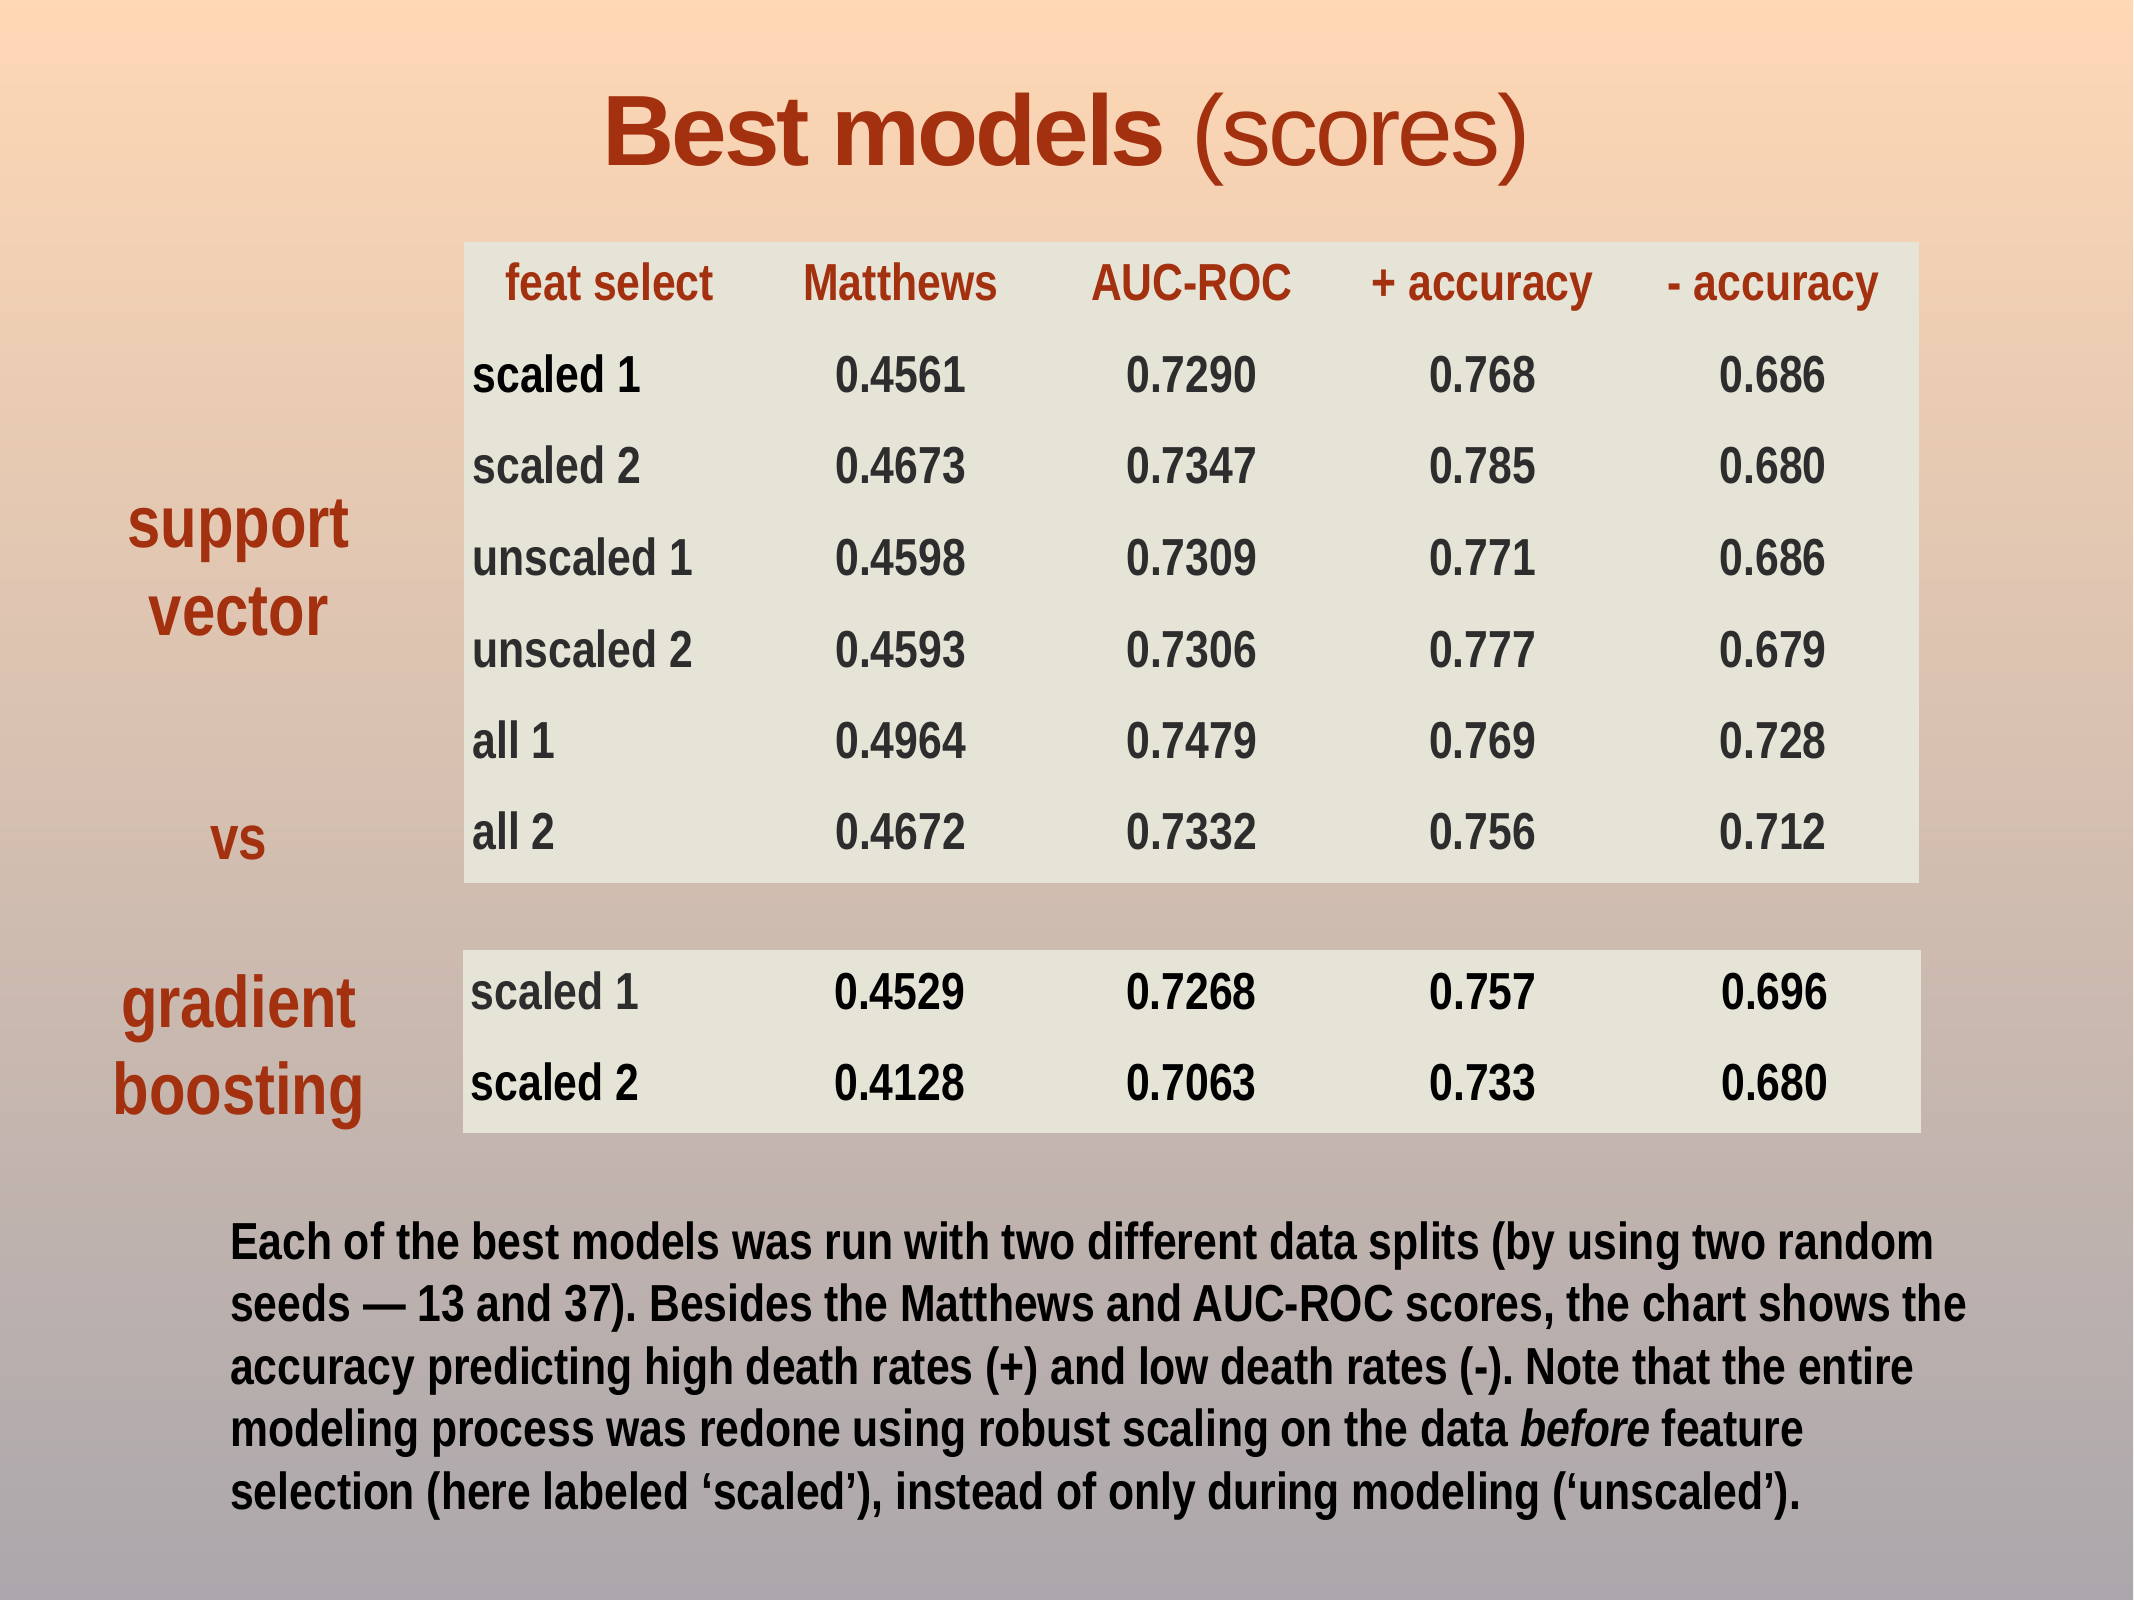

# Best models (scores)
| feat select | Matthews | AUC-ROC | + accuracy | - accuracy |
| --- | --- | --- | --- | --- |
| scaled 1 | 0.4561 | 0.7290 | 0.768 | 0.686 |
| scaled 2 | 0.4673 | 0.7347 | 0.785 | 0.680 |
| unscaled 1 | 0.4598 | 0.7309 | 0.771 | 0.686 |
| unscaled 2 | 0.4593 | 0.7306 | 0.777 | 0.679 |
| all 1 | 0.4964 | 0.7479 | 0.769 | 0.728 |
| all 2 | 0.4672 | 0.7332 | 0.756 | 0.712 |
support
vector
vs
gradient
boosting
| scaled 1 | 0.4529 | 0.7268 | 0.757 | 0.696 |
| --- | --- | --- | --- | --- |
| scaled 2 | 0.4128 | 0.7063 | 0.733 | 0.680 |
Each of the best models was run with two different data splits (by using two random seeds — 13 and 37). Besides the Matthews and AUC-ROC scores, the chart shows the accuracy predicting high death rates (+) and low death rates (-). Note that the entire modeling process was redone using robust scaling on the data before feature selection (here labeled ‘scaled’), instead of only during modeling (‘unscaled’).